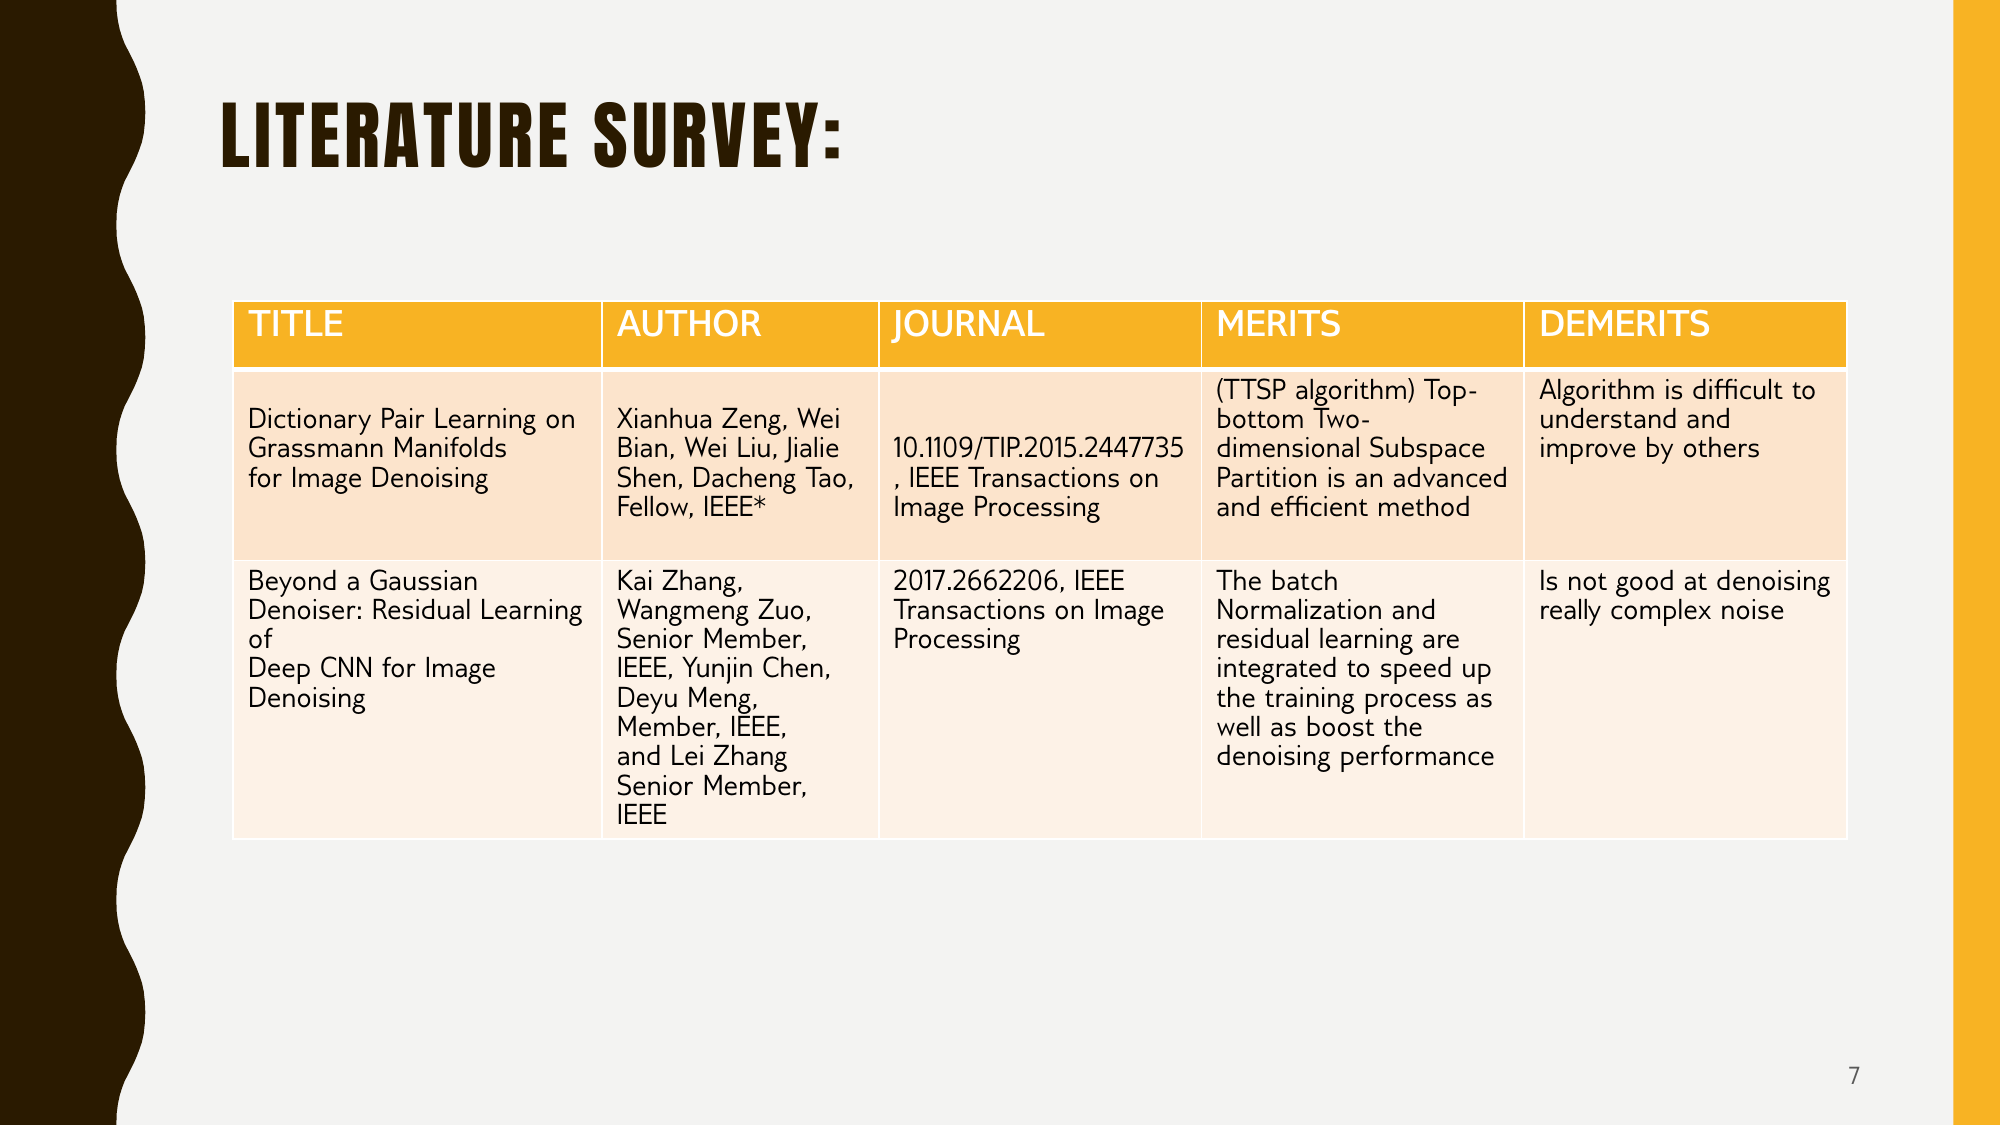

# Literature Survey:
| TITLE | AUTHOR | JOURNAL | MERITS | DEMERITS |
| --- | --- | --- | --- | --- |
| Dictionary Pair Learning on Grassmann Manifolds for Image Denoising | Xianhua Zeng, Wei Bian, Wei Liu, Jialie Shen, Dacheng Tao, Fellow, IEEE\* | 10.1109/TIP.2015.2447735, IEEE Transactions on Image Processing | (TTSP algorithm) Top-bottom Two-dimensional Subspace Partition is an advanced and efficient method | Algorithm is difficult to understand and improve by others |
| Beyond a Gaussian Denoiser: Residual Learning of Deep CNN for Image Denoising | Kai Zhang, Wangmeng Zuo, Senior Member, IEEE, Yunjin Chen, Deyu Meng, Member, IEEE, and Lei Zhang Senior Member, IEEE | 2017.2662206, IEEE Transactions on Image Processing | The batch Normalization and residual learning are integrated to speed up the training process as well as boost the denoising performance | Is not good at denoising really complex noise |
7